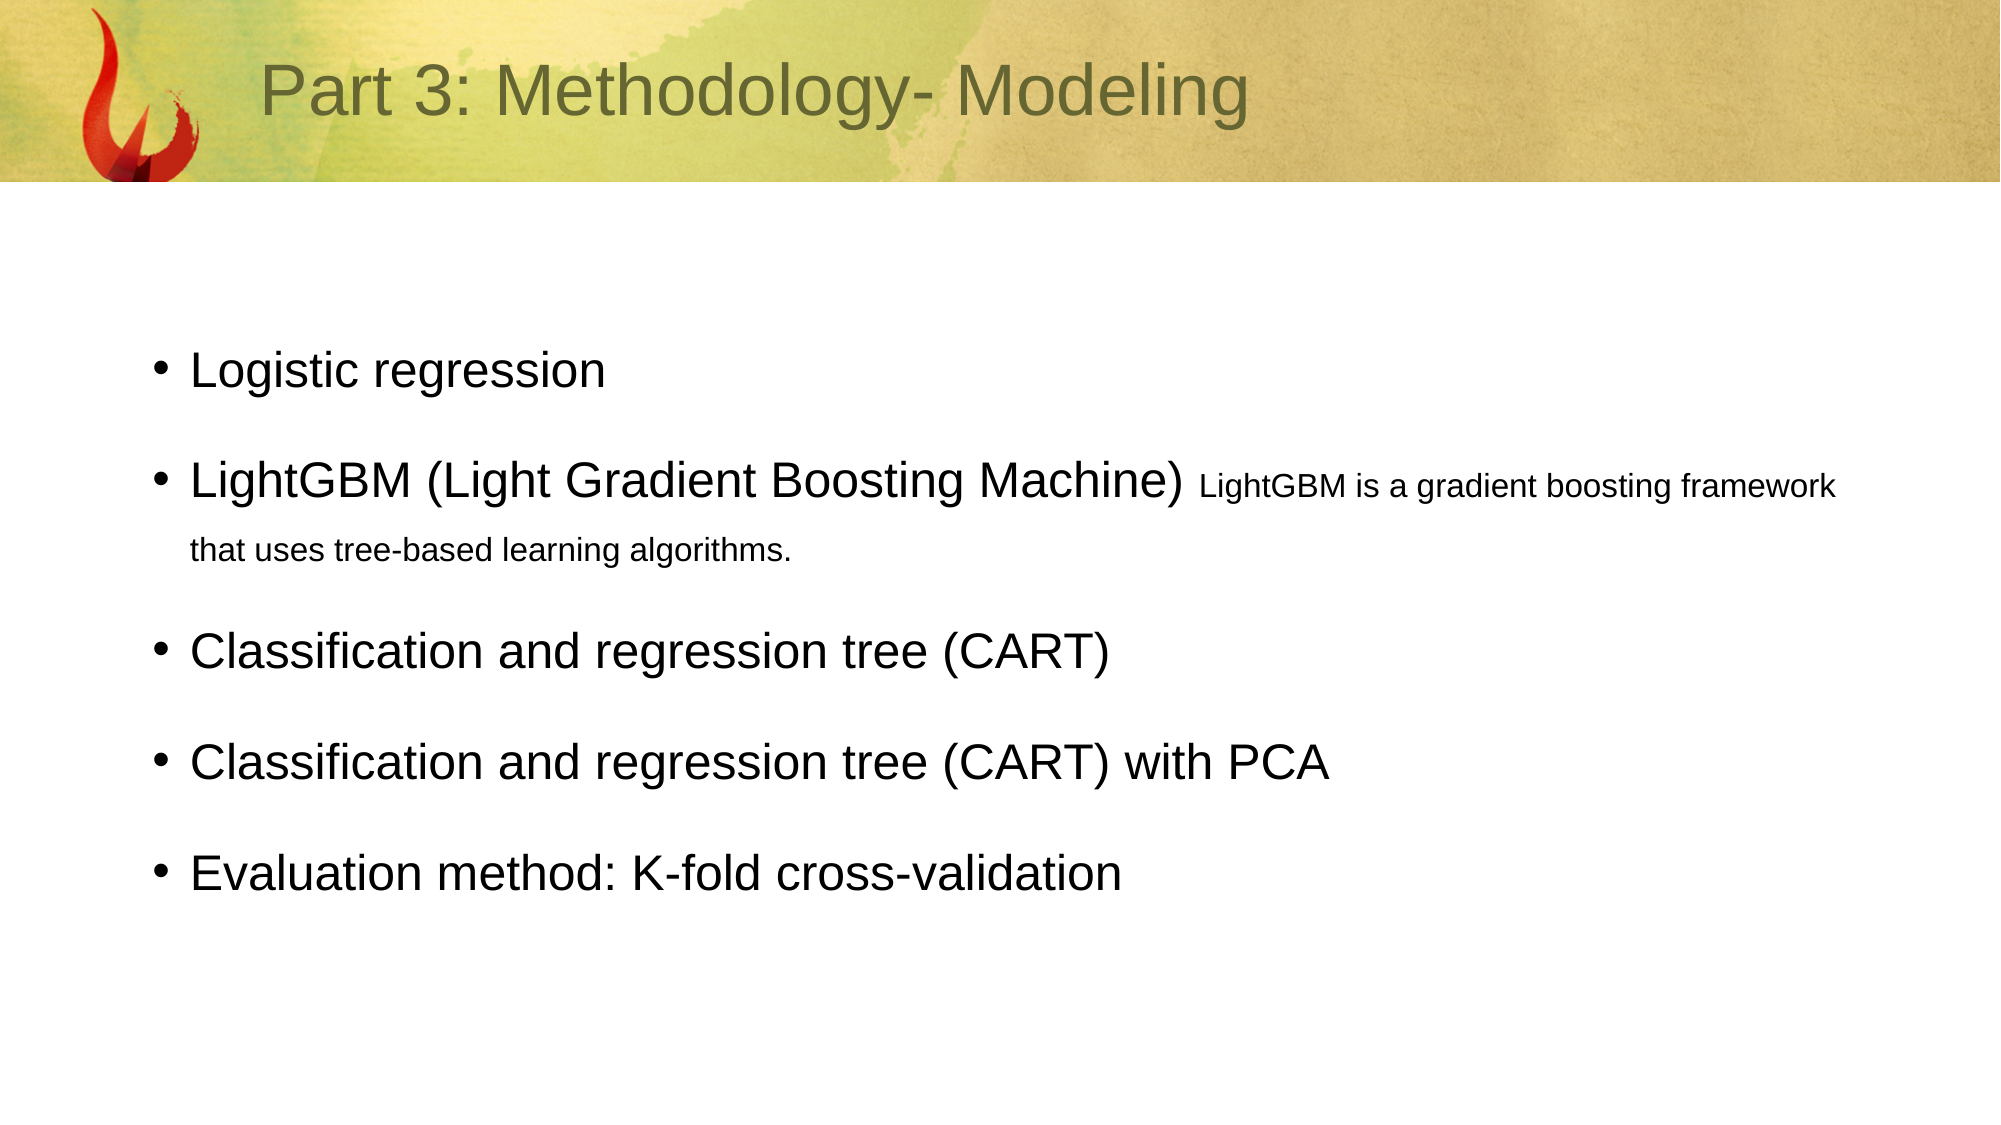

Part 3: Methodology- Modeling
Logistic regression
LightGBM (Light Gradient Boosting Machine) LightGBM is a gradient boosting framework that uses tree-based learning algorithms.
Classification and regression tree (CART)
Classification and regression tree (CART) with PCA
Evaluation method: K-fold cross-validation